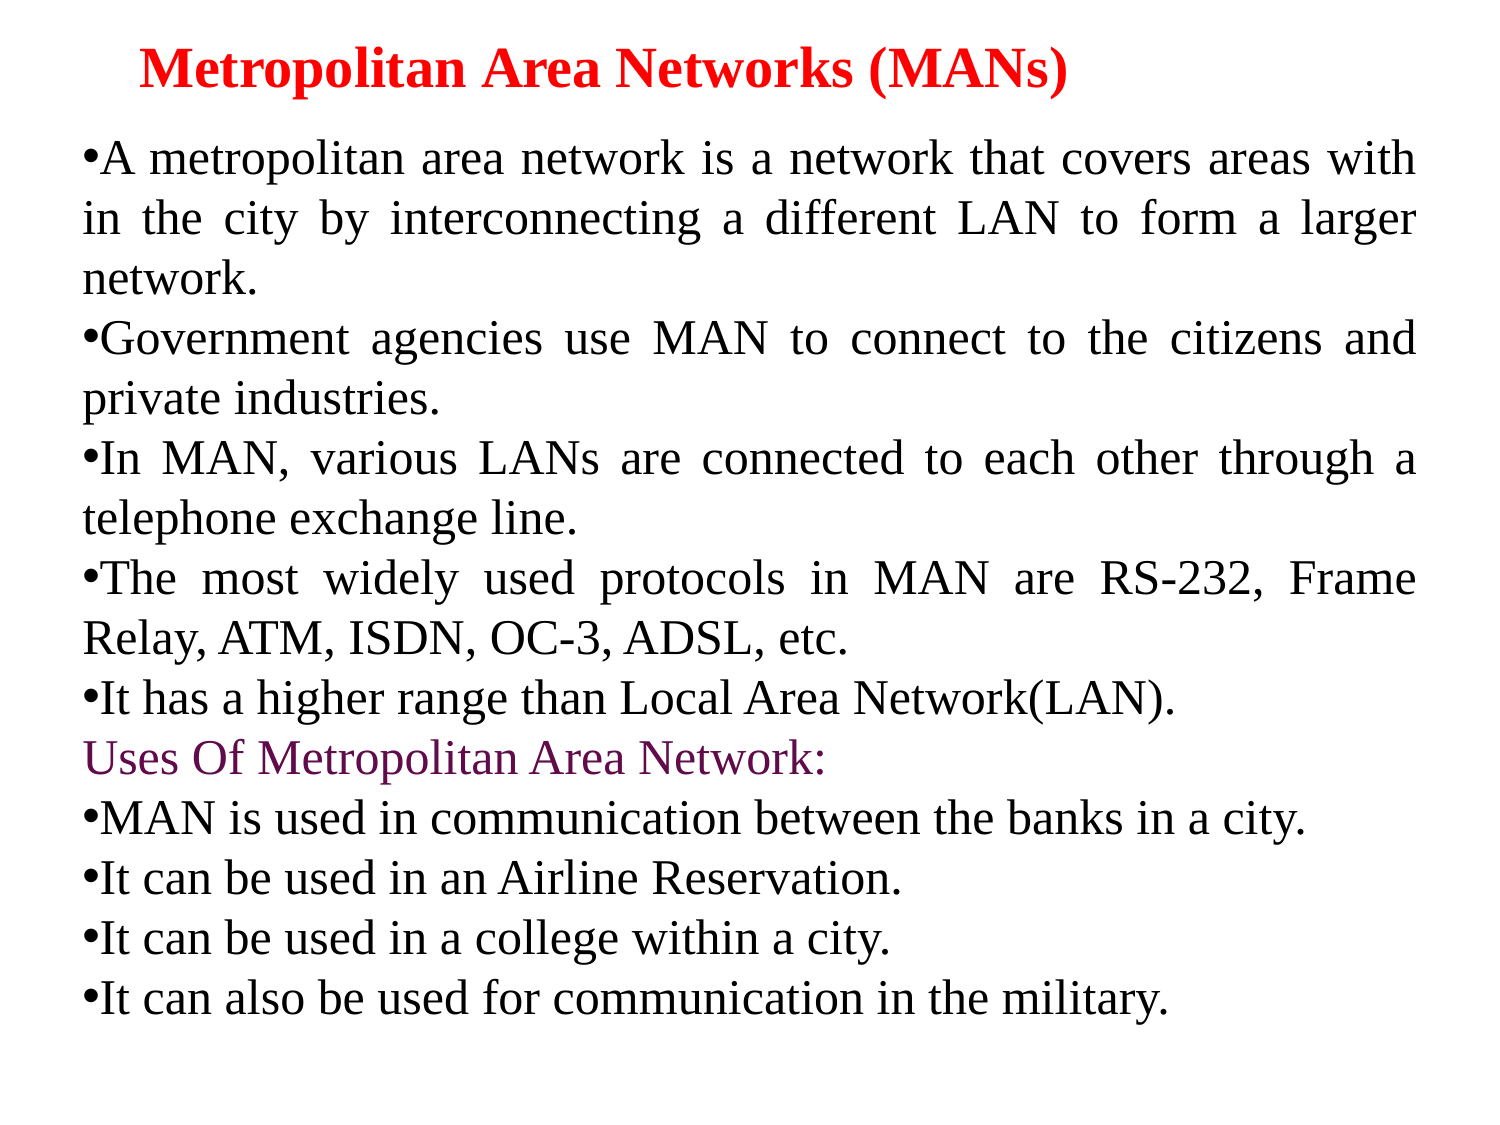

# Metropolitan Area Networks (MANs)
A metropolitan area network is a network that covers areas with in the city by interconnecting a different LAN to form a larger network.
Government agencies use MAN to connect to the citizens and private industries.
In MAN, various LANs are connected to each other through a telephone exchange line.
The most widely used protocols in MAN are RS-232, Frame Relay, ATM, ISDN, OC-3, ADSL, etc.
It has a higher range than Local Area Network(LAN).
Uses Of Metropolitan Area Network:
MAN is used in communication between the banks in a city.
It can be used in an Airline Reservation.
It can be used in a college within a city.
It can also be used for communication in the military.